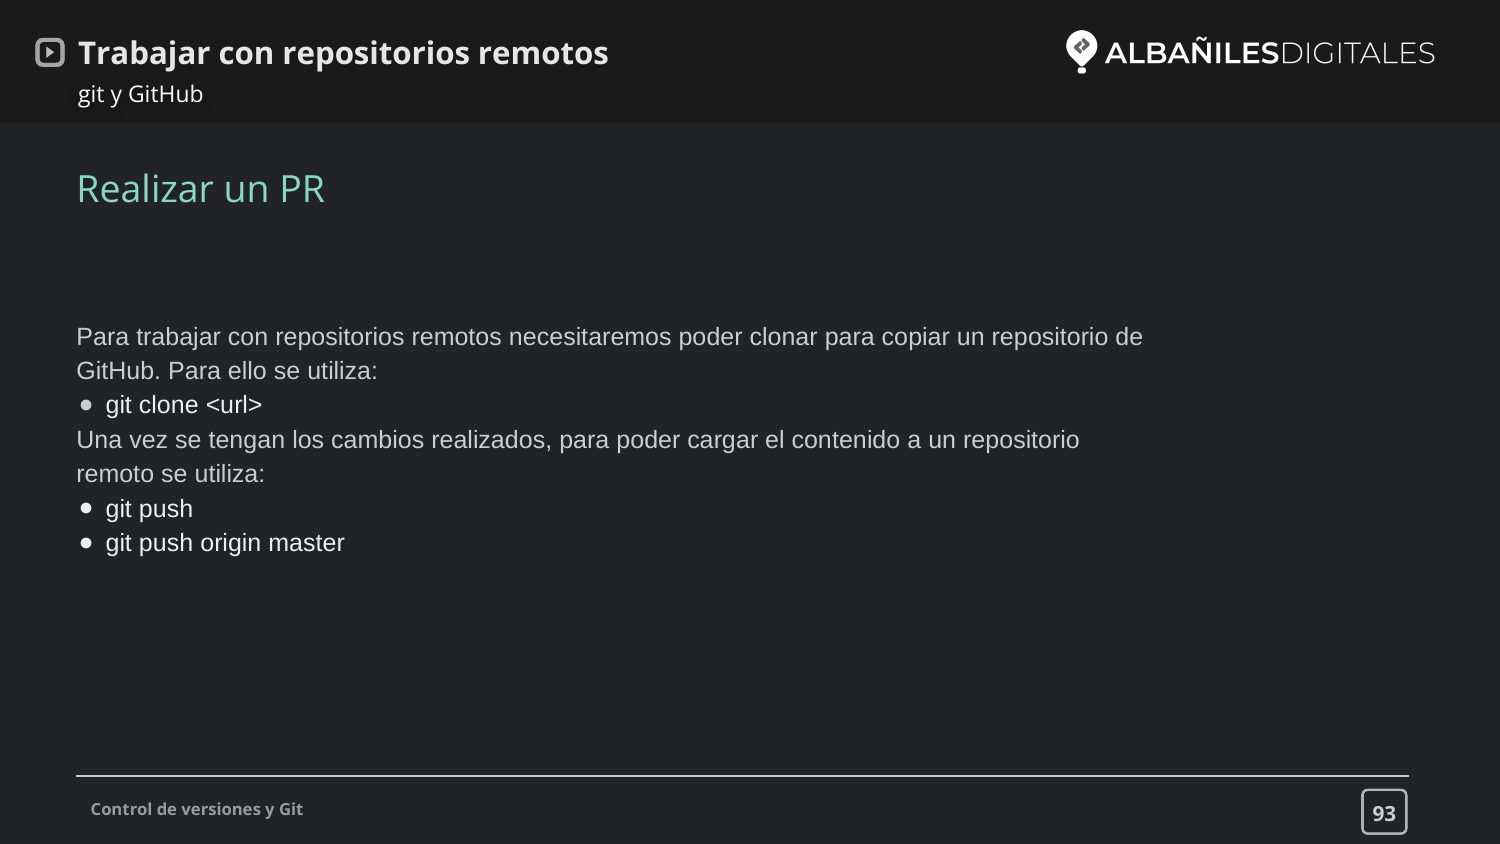

# Trabajar con repositorios remotos
git y GitHub
Realizar un PR
Para trabajar con repositorios remotos necesitaremos poder clonar para copiar un repositorio de GitHub. Para ello se utiliza:
git clone <url>
Una vez se tengan los cambios realizados, para poder cargar el contenido a un repositorio remoto se utiliza:
git push
git push origin master
93